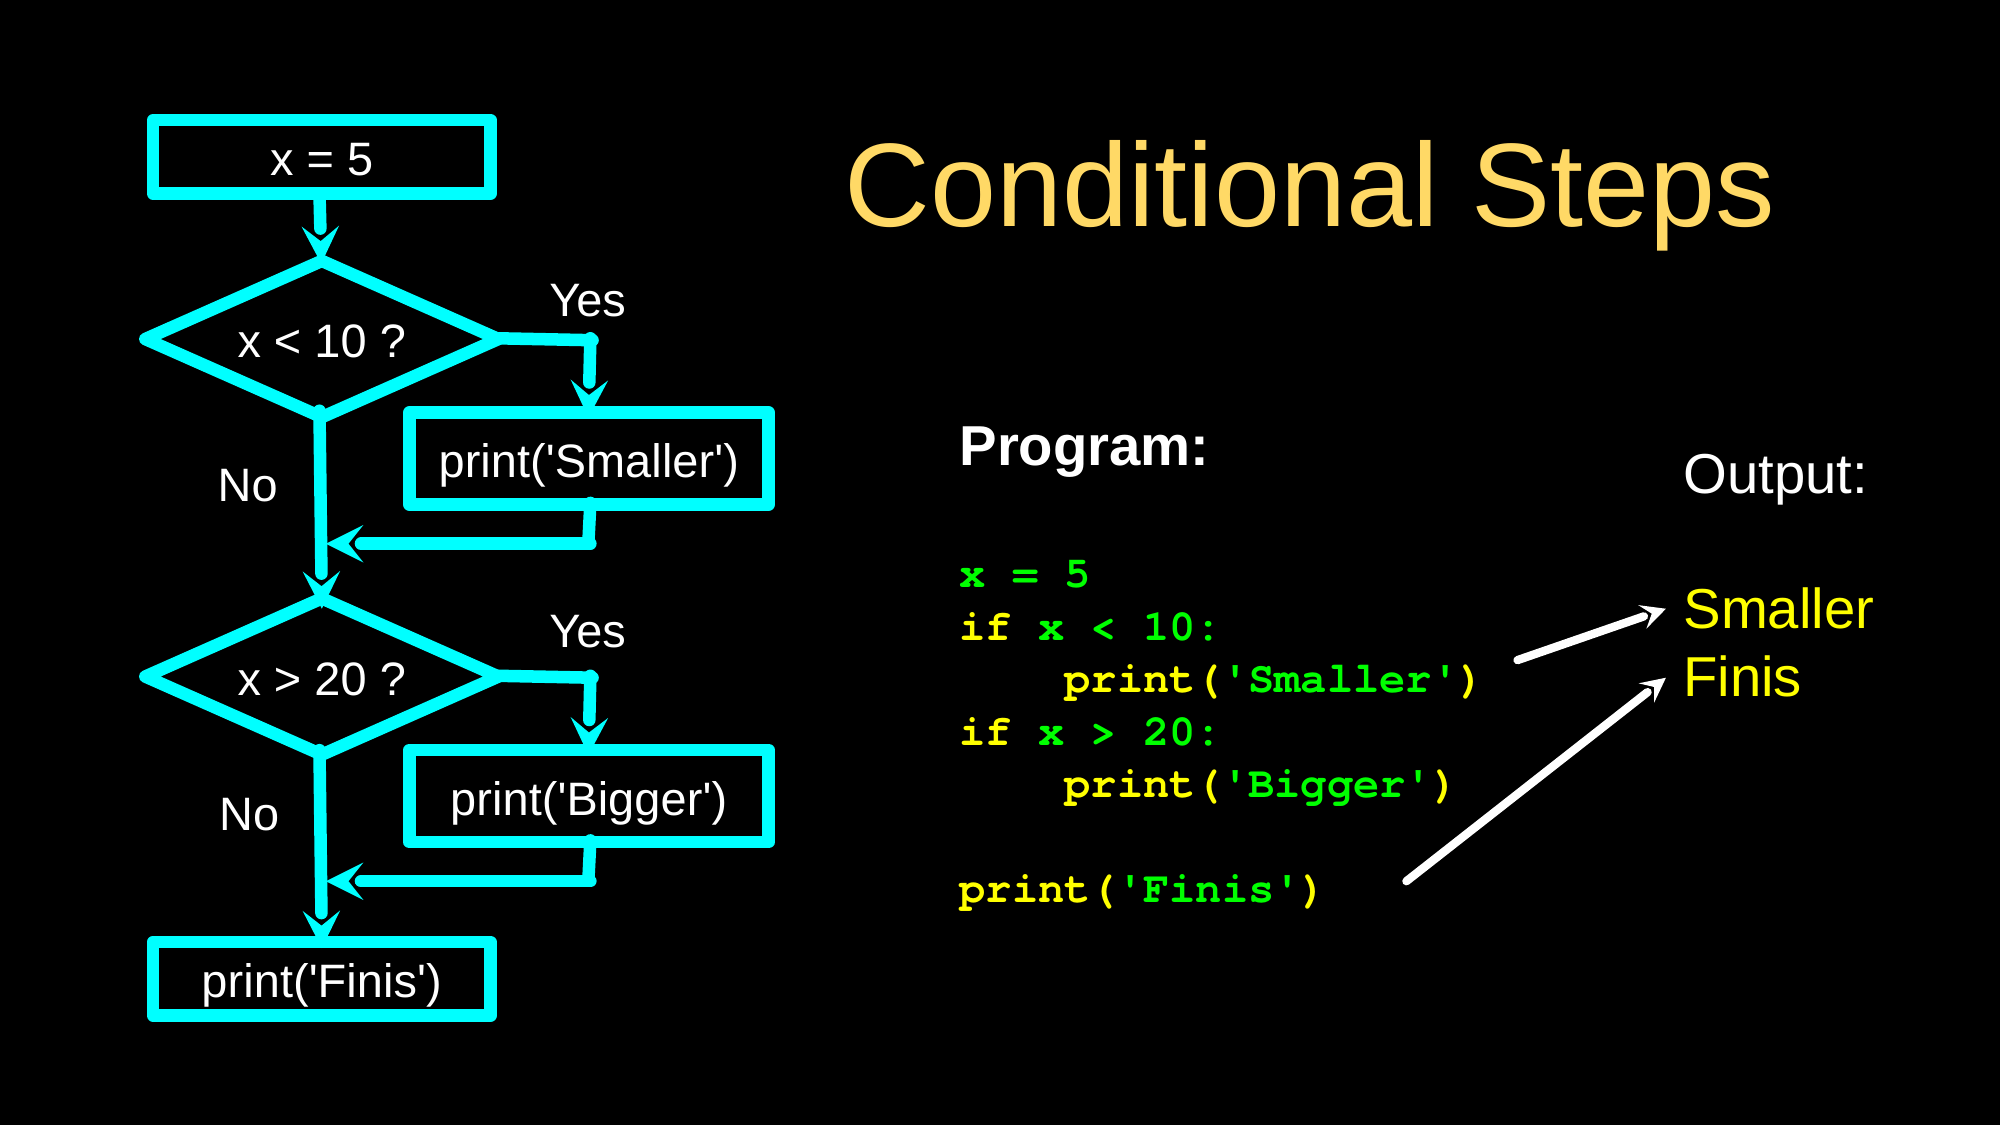

# Conditional Steps
x = 5
Yes
x < 10 ?

Program:

x = 5
if x < 10:
    print('Smaller')
if x > 20:
    print('Bigger')

print('Finis')
print('Smaller')
Output:

Smaller
Finis
No
Yes
x > 20 ?
print('Bigger')
No
print('Finis')